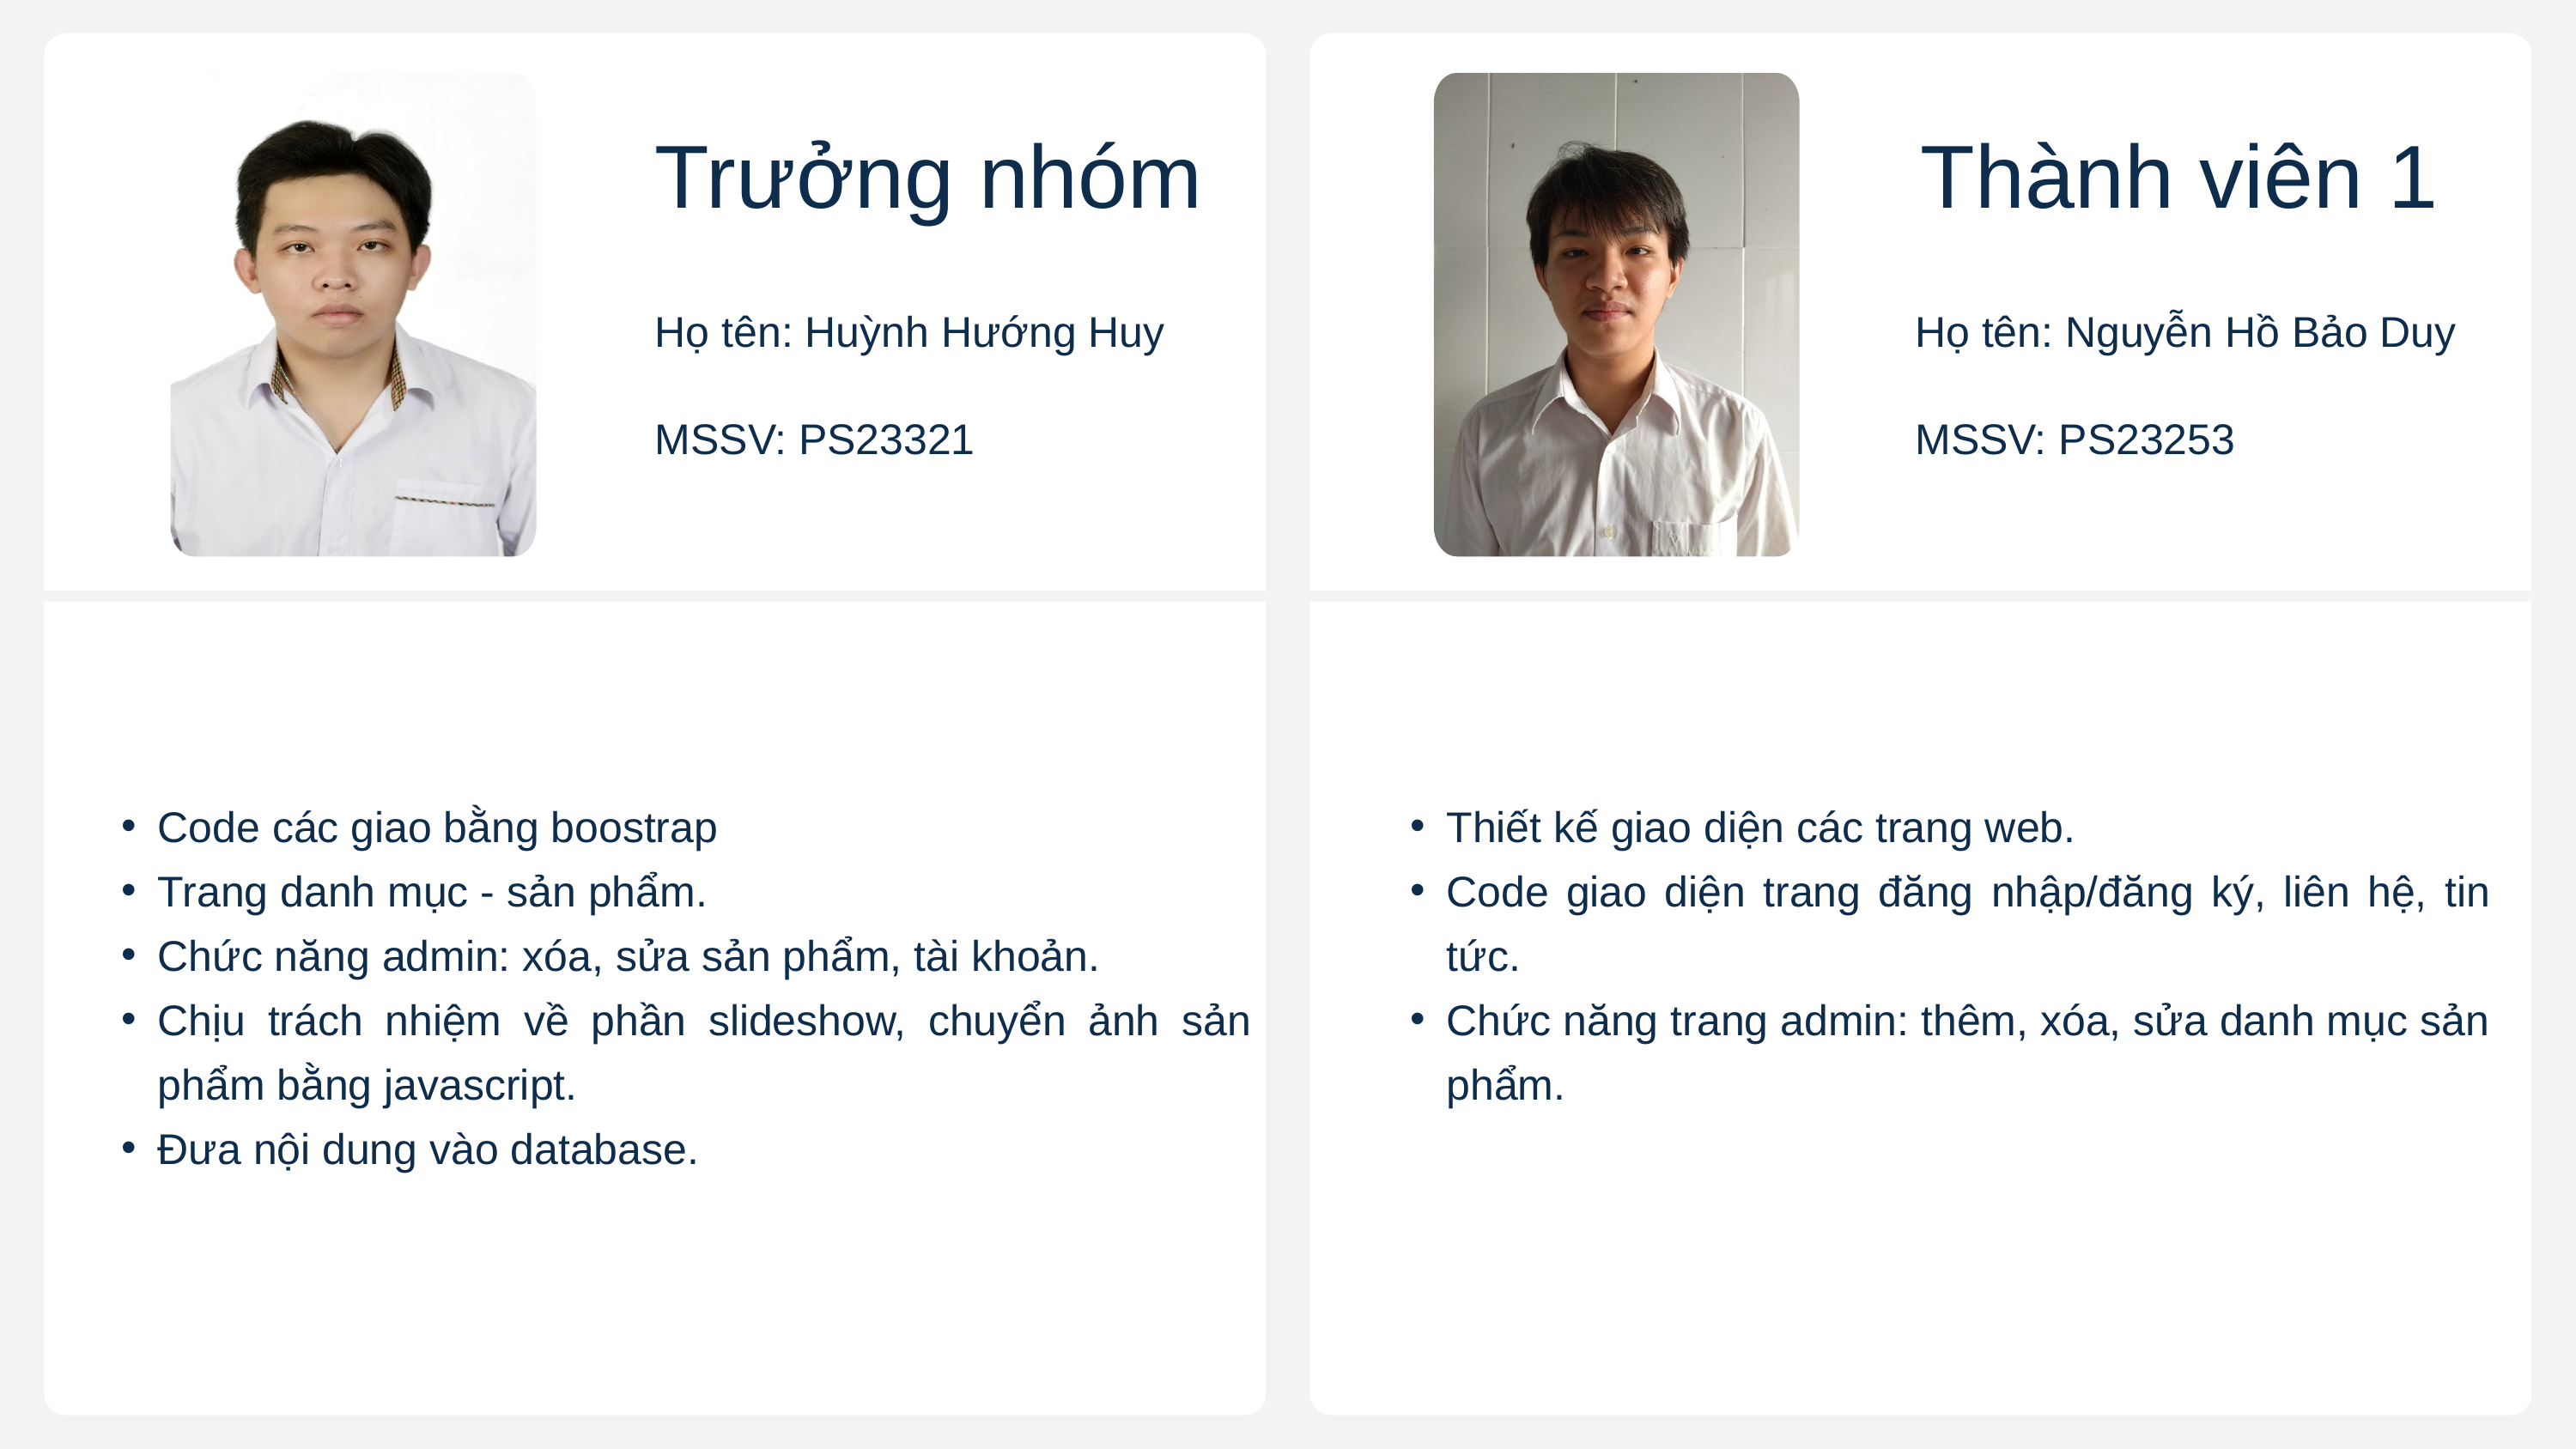

Trưởng nhóm
Thành viên 1
Họ tên: Huỳnh Hướng Huy
MSSV: PS23321
Họ tên: Nguyễn Hồ Bảo Duy
MSSV: PS23253

Code các giao bằng boostrap
Trang danh mục - sản phẩm.
Chức năng admin: xóa, sửa sản phẩm, tài khoản.
Chịu trách nhiệm về phần slideshow, chuyển ảnh sản phẩm bằng javascript.
Đưa nội dung vào database.
Thiết kế giao diện các trang web.
Code giao diện trang đăng nhập/đăng ký, liên hệ, tin tức.
Chức năng trang admin: thêm, xóa, sửa danh mục sản phẩm.